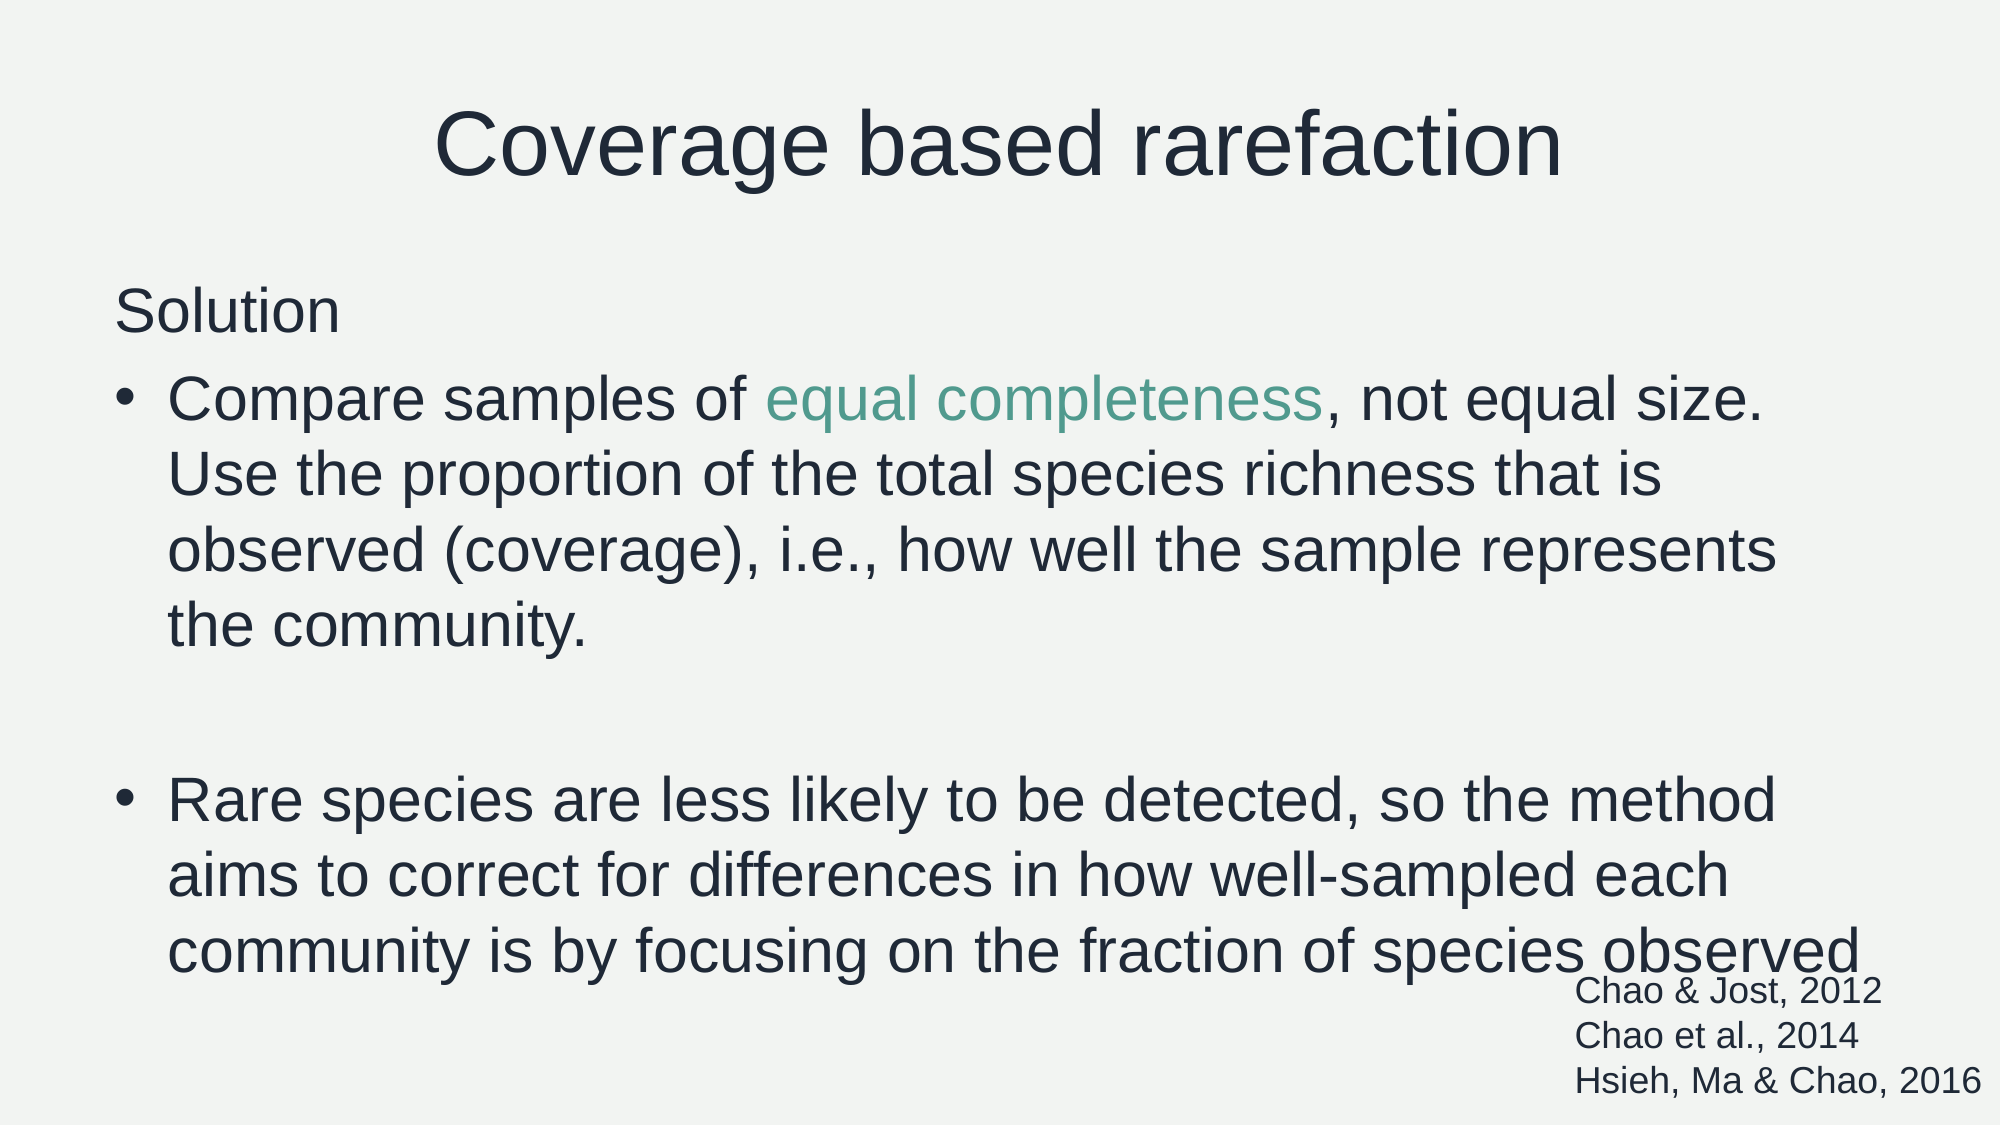

# Coverage based rarefaction
Solution
Compare samples of equal completeness, not equal size. Use the proportion of the total species richness that is observed (coverage), i.e., how well the sample represents the community.

Rare species are less likely to be detected, so the method aims to correct for differences in how well-sampled each community is by focusing on the fraction of species observed
Chao & Jost, 2012
Chao et al., 2014
Hsieh, Ma & Chao, 2016